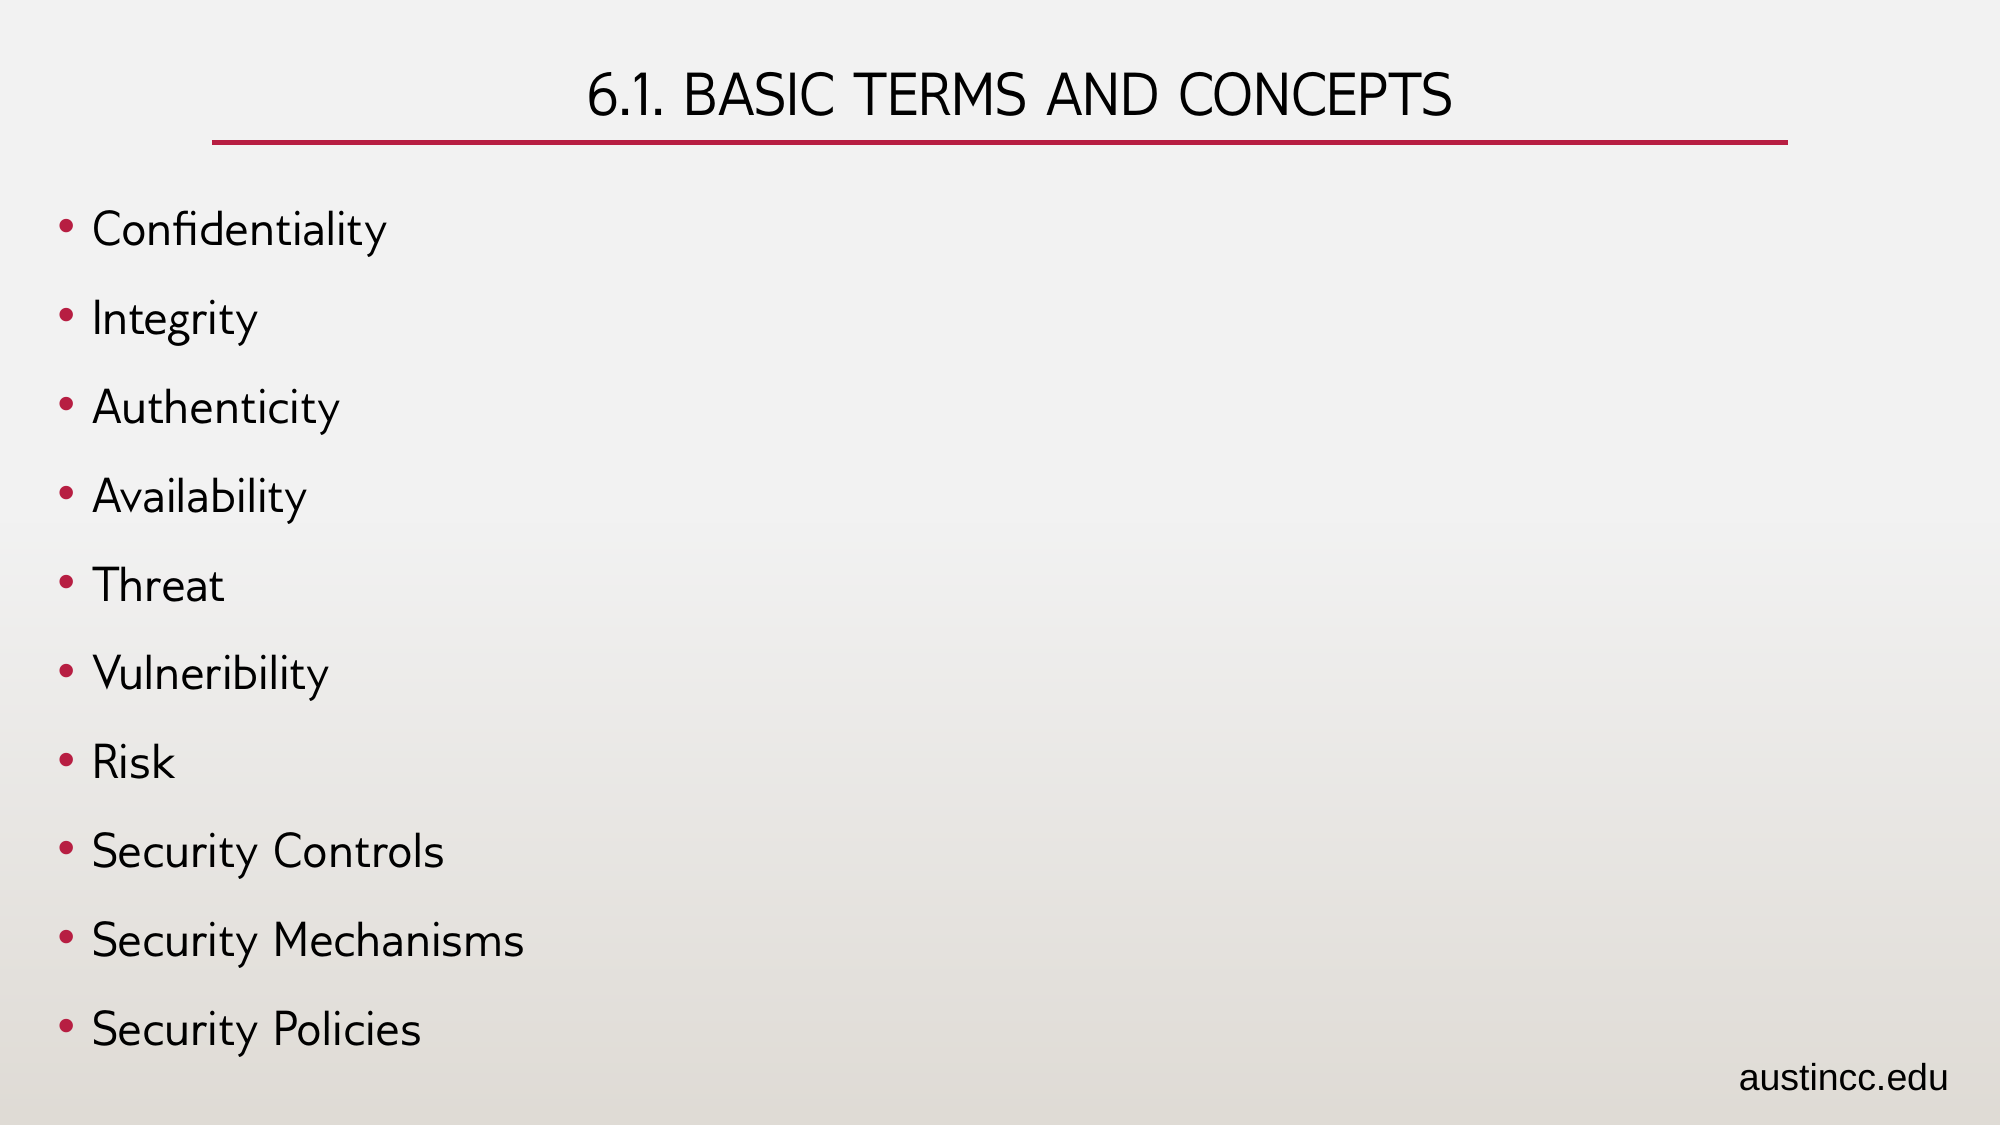

# 6.1. Basic Terms and Concepts
Confidentiality
Integrity
Authenticity
Availability
Threat
Vulneribility
Risk
Security Controls
Security Mechanisms
Security Policies